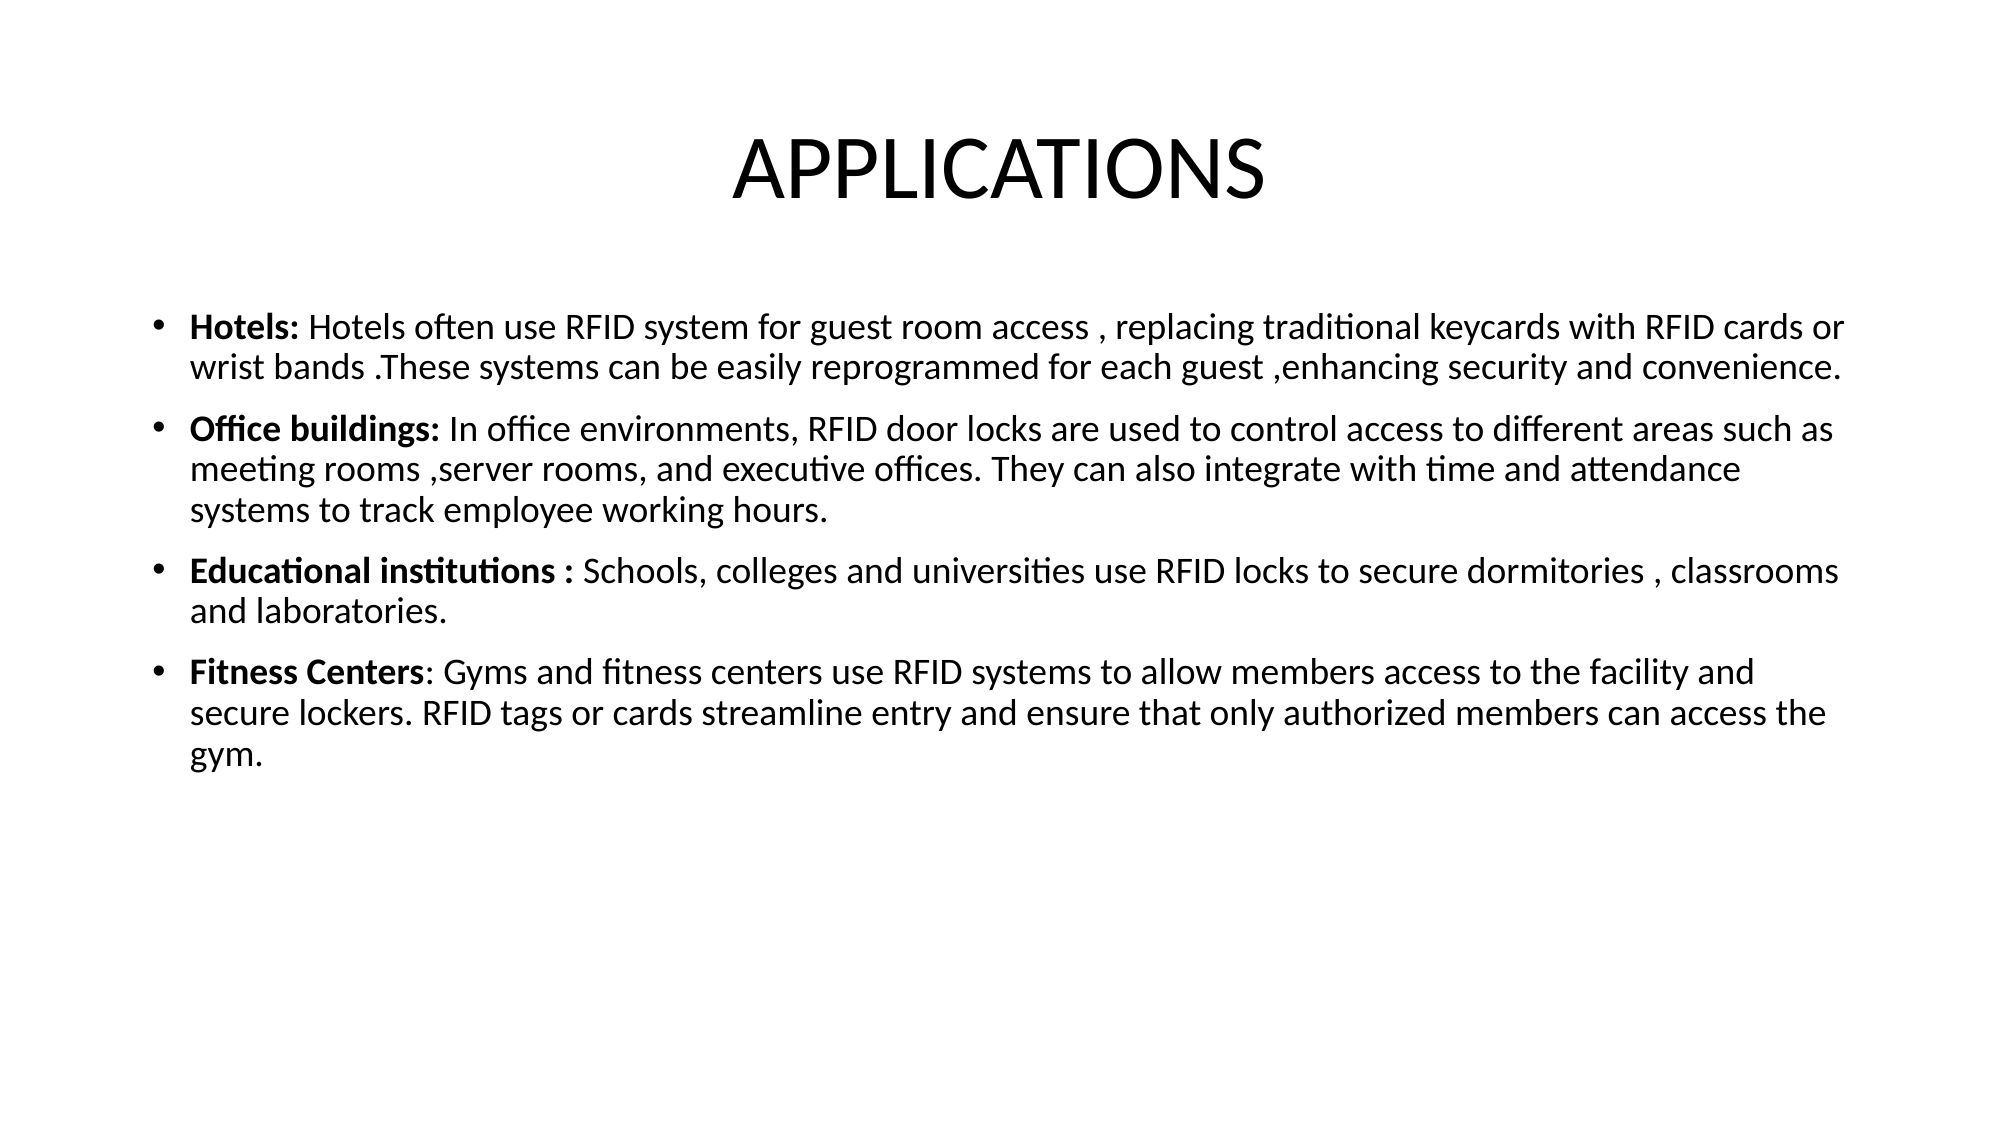

# APPLICATIONS
Hotels: Hotels often use RFID system for guest room access , replacing traditional keycards with RFID cards or wrist bands .These systems can be easily reprogrammed for each guest ,enhancing security and convenience.
Office buildings: In office environments, RFID door locks are used to control access to different areas such as meeting rooms ,server rooms, and executive offices. They can also integrate with time and attendance systems to track employee working hours.
Educational institutions : Schools, colleges and universities use RFID locks to secure dormitories , classrooms and laboratories.
Fitness Centers: Gyms and fitness centers use RFID systems to allow members access to the facility and secure lockers. RFID tags or cards streamline entry and ensure that only authorized members can access the gym.